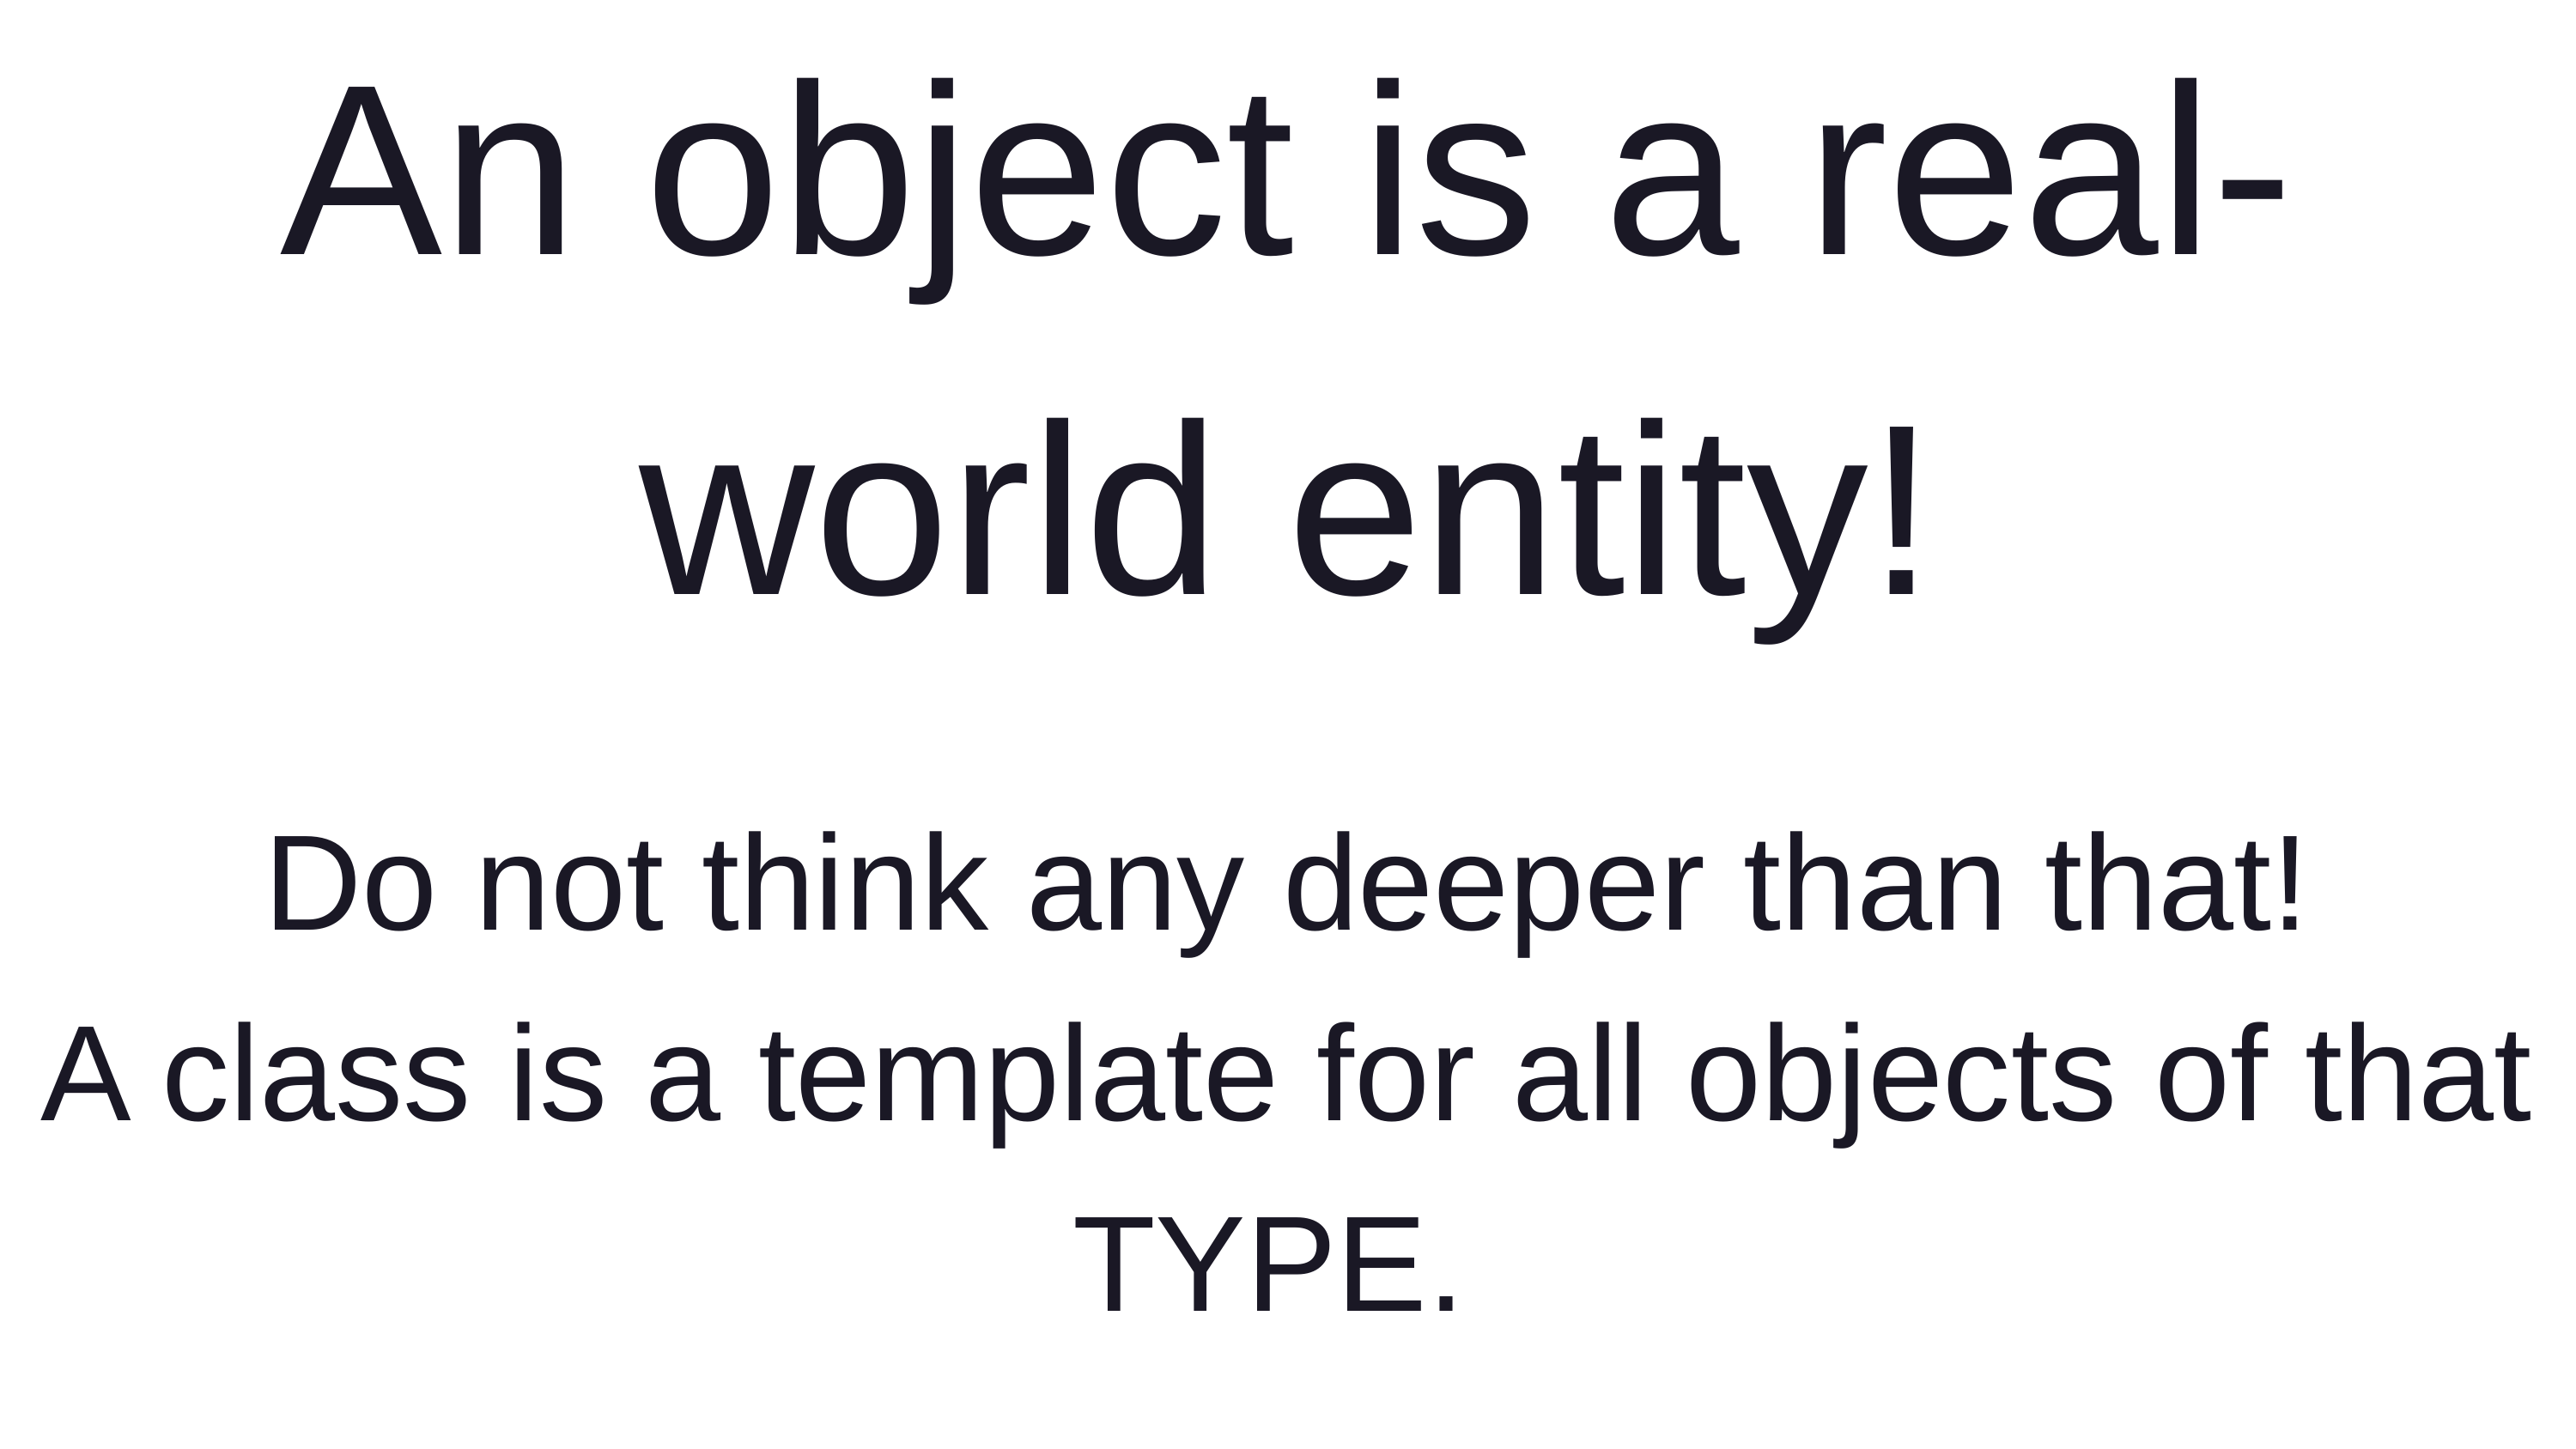

An object is a real-world entity!
Do not think any deeper than that!
A class is a template for all objects of that TYPE.